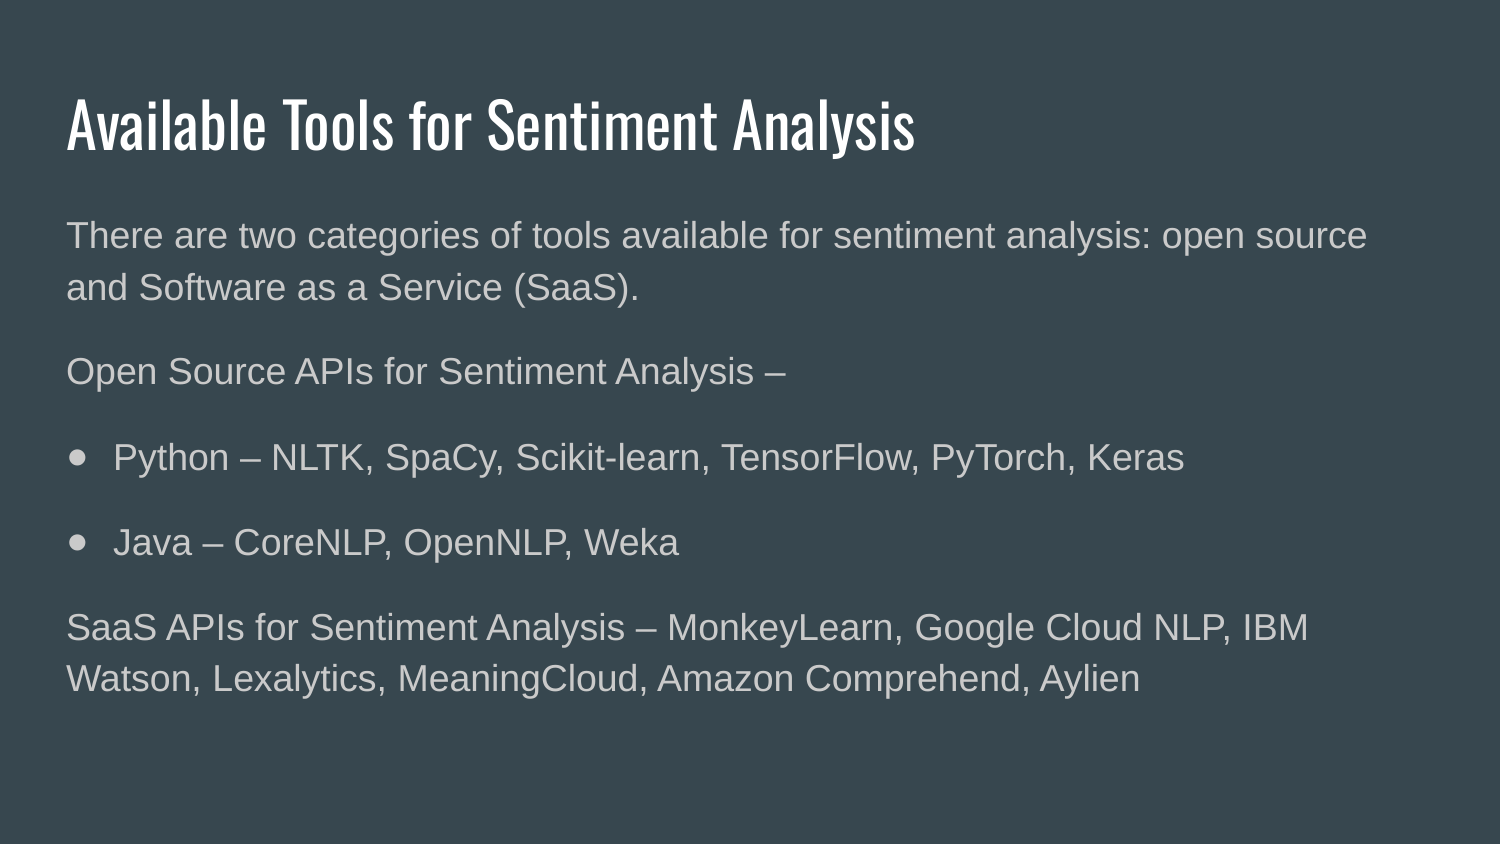

# Available Tools for Sentiment Analysis
There are two categories of tools available for sentiment analysis: open source and Software as a Service (SaaS).
Open Source APIs for Sentiment Analysis –
Python – NLTK, SpaCy, Scikit-learn, TensorFlow, PyTorch, Keras
Java – CoreNLP, OpenNLP, Weka
SaaS APIs for Sentiment Analysis – MonkeyLearn, Google Cloud NLP, IBM Watson, Lexalytics, MeaningCloud, Amazon Comprehend, Aylien